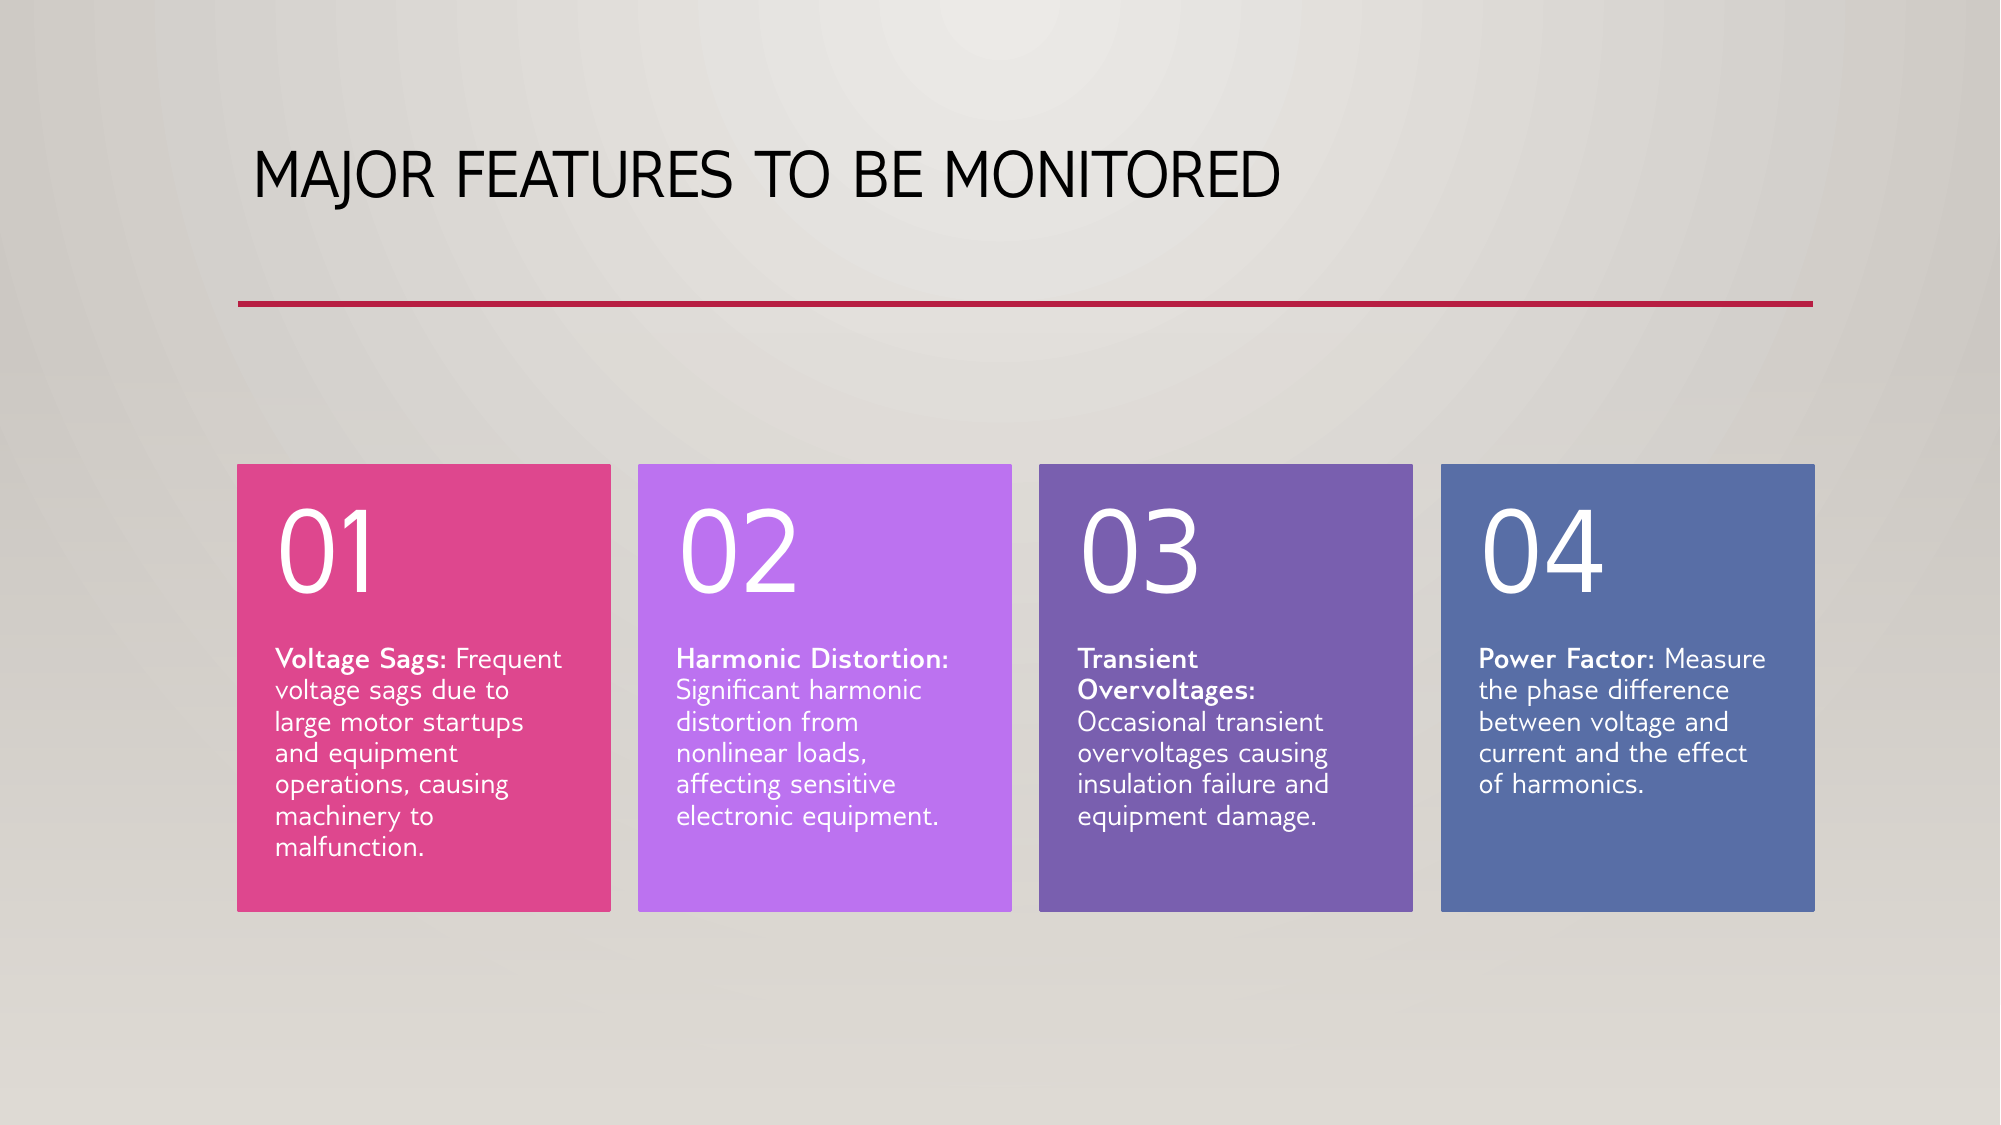

# Major features to be monitored

Voltage Sags: Frequent voltage sags due to large motor startups and equipment operations, causing machinery to malfunction.
01
Harmonic Distortion: Significant harmonic distortion from nonlinear loads, affecting sensitive electronic equipment.
02
Transient Overvoltages: Occasional transient overvoltages causing insulation failure and equipment damage.
03
Power Factor: Measure the phase difference between voltage and current and the effect of harmonics.
04